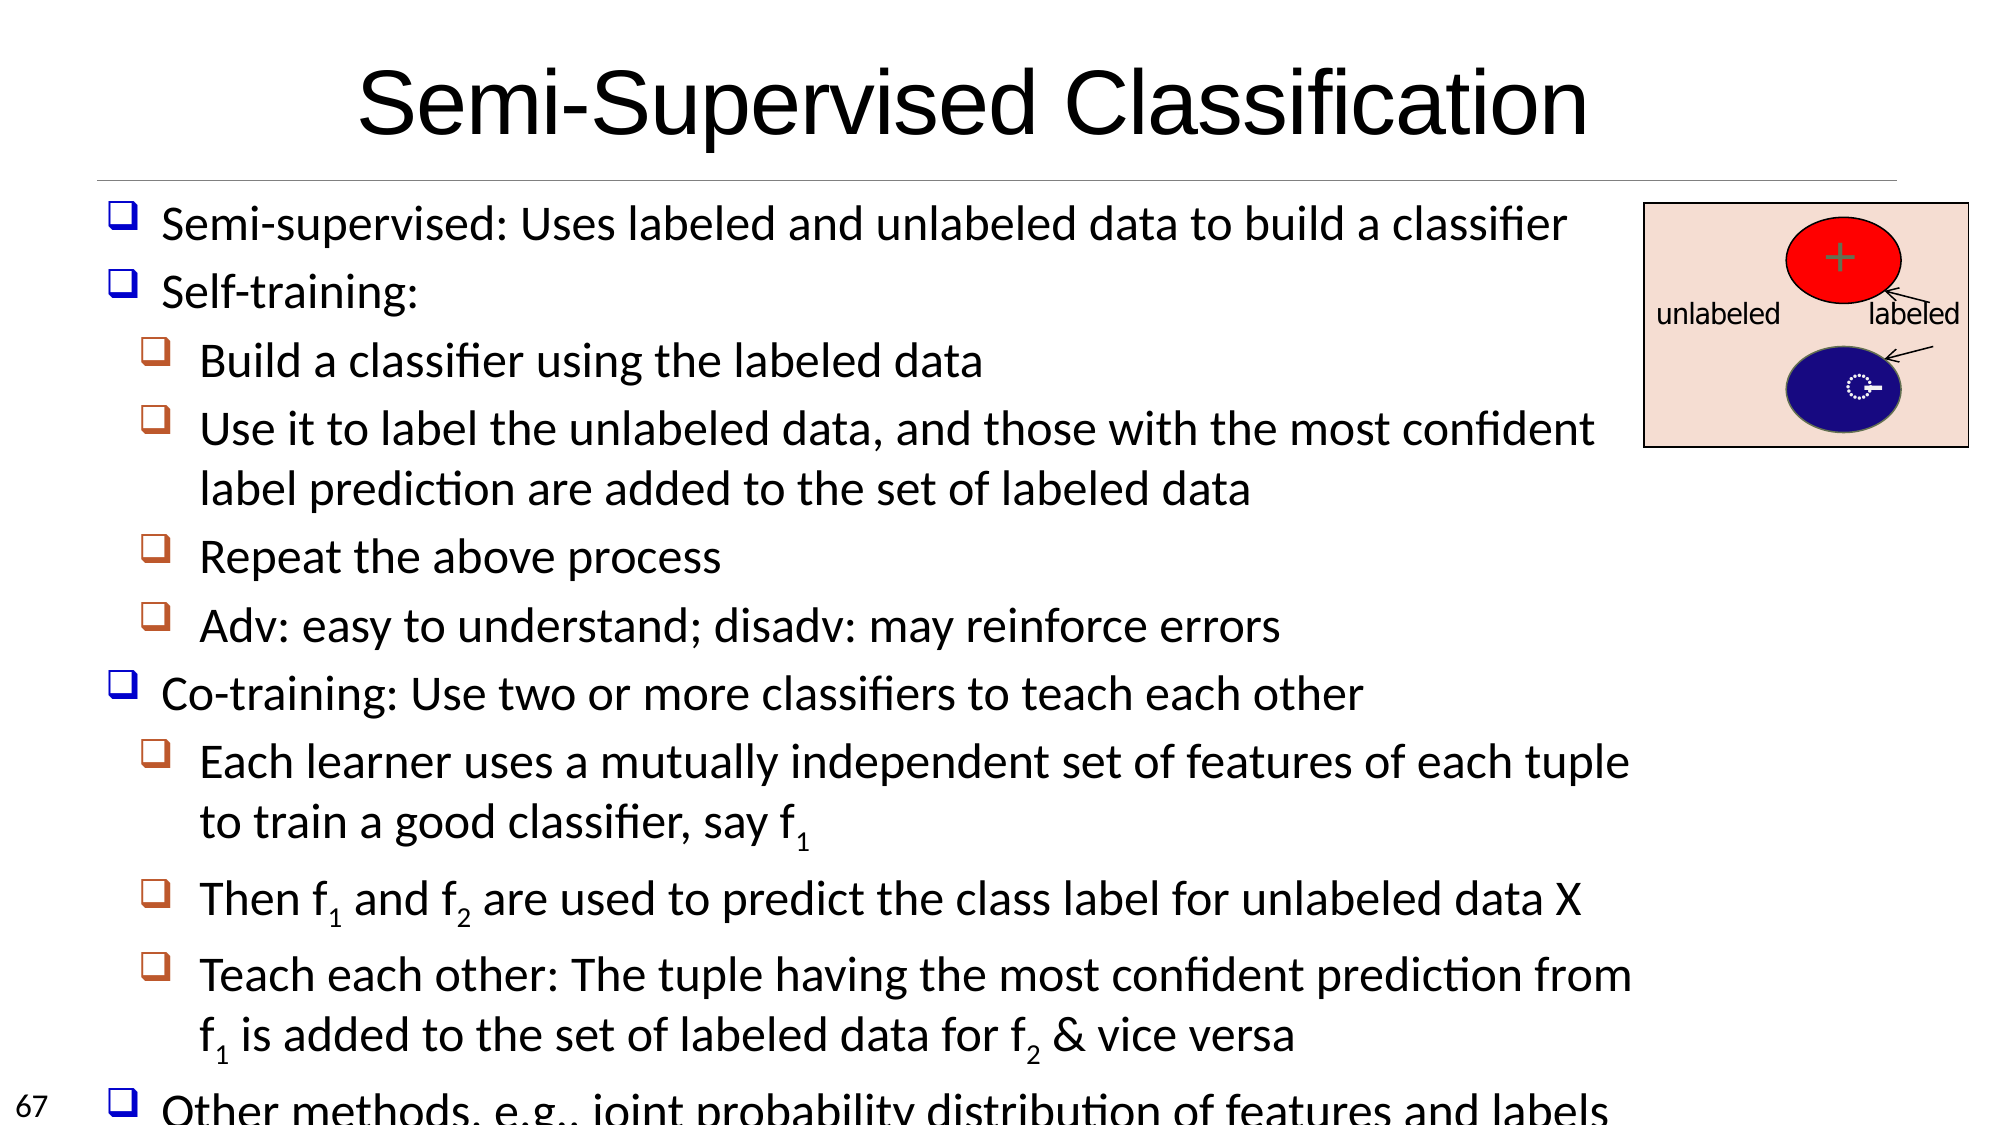

# Semi-Supervised Classification
Semi-supervised: Uses labeled and unlabeled data to build a classifier
Self-training:
Build a classifier using the labeled data
Use it to label the unlabeled data, and those with the most confident label prediction are added to the set of labeled data
Repeat the above process
Adv: easy to understand; disadv: may reinforce errors
Co-training: Use two or more classifiers to teach each other
Each learner uses a mutually independent set of features of each tuple to train a good classifier, say f1
Then f1 and f2 are used to predict the class label for unlabeled data X
Teach each other: The tuple having the most confident prediction from f1 is added to the set of labeled data for f2 & vice versa
Other methods, e.g., joint probability distribution of features and labels

+

unlabeled
labeled
̶